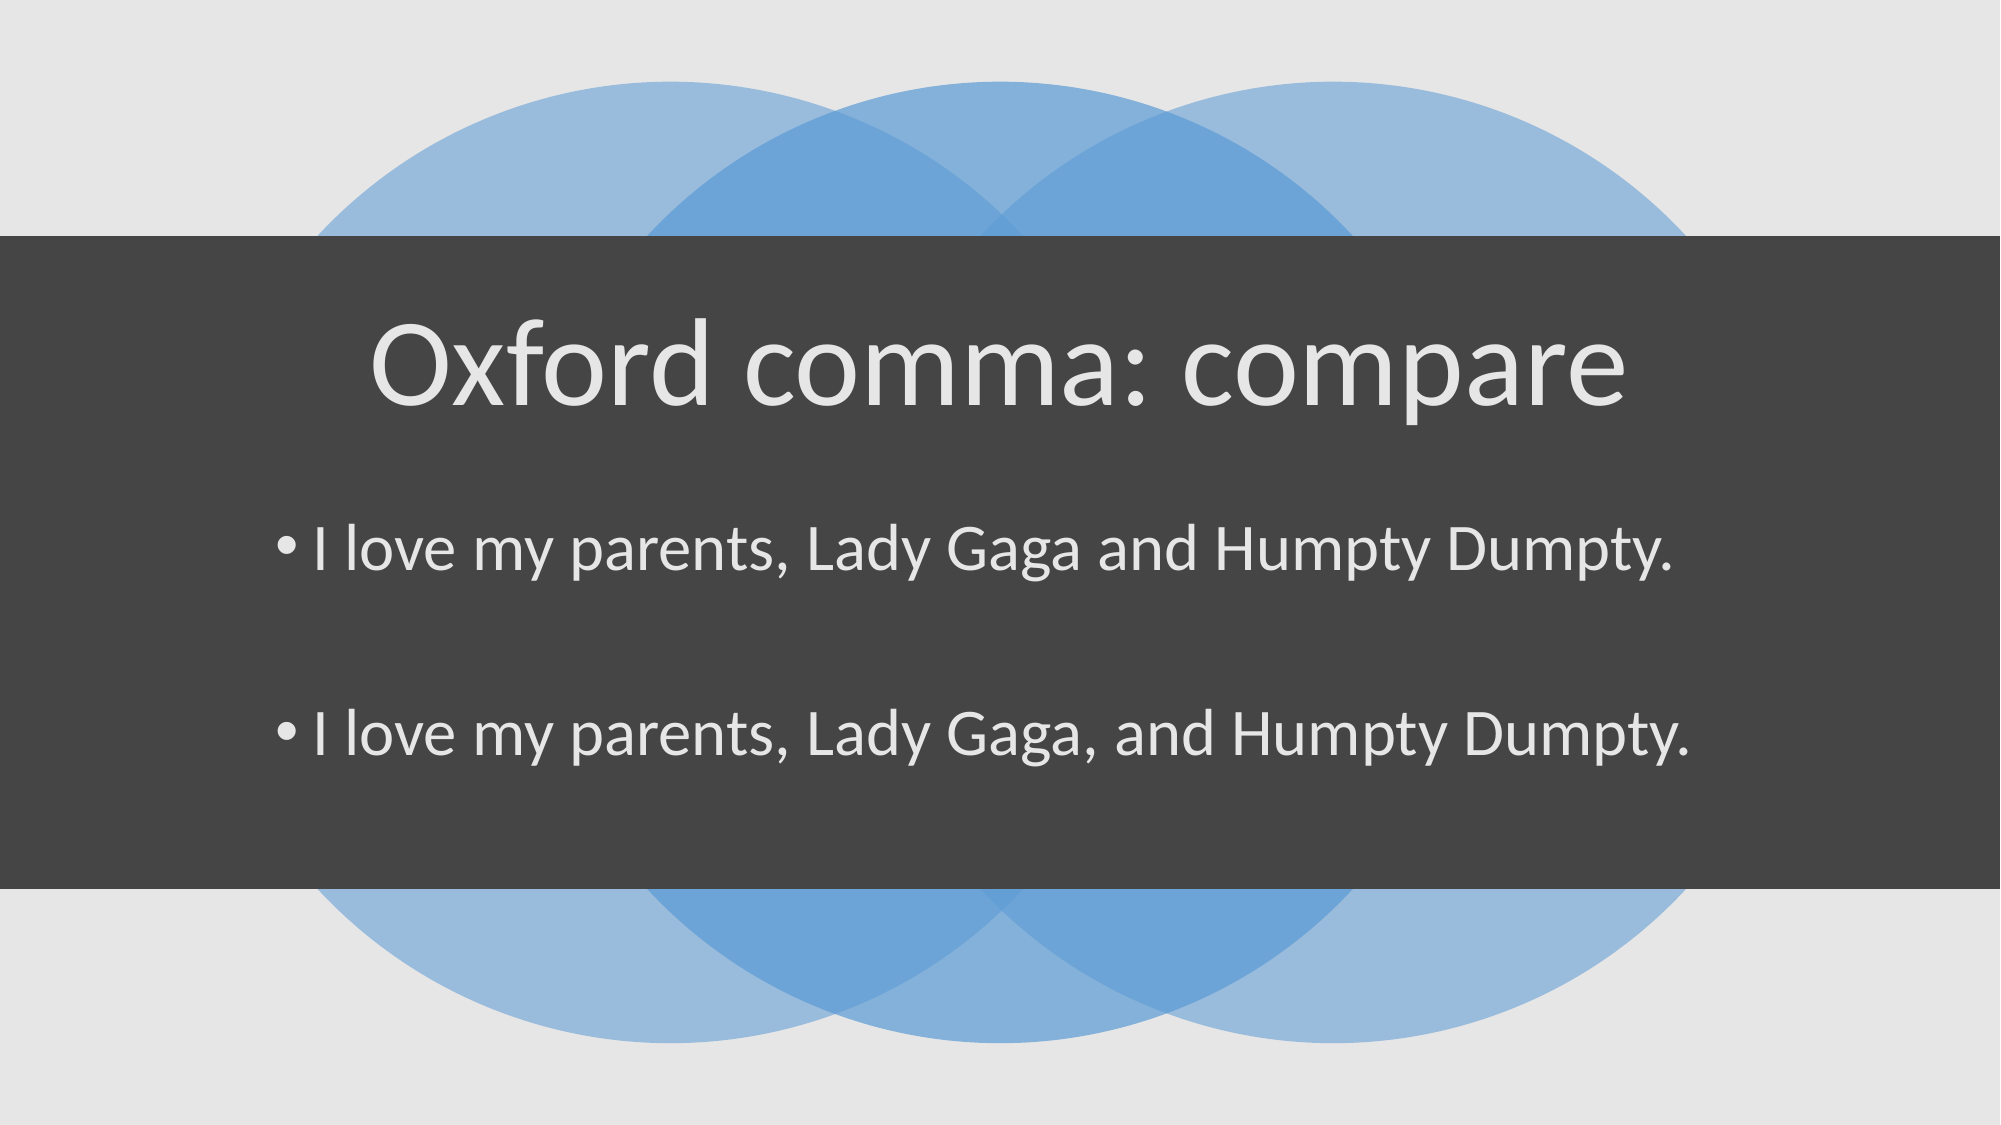

# Oxford comma: compare
I love my parents, Lady Gaga and Humpty Dumpty.

I love my parents, Lady Gaga, and Humpty Dumpty.